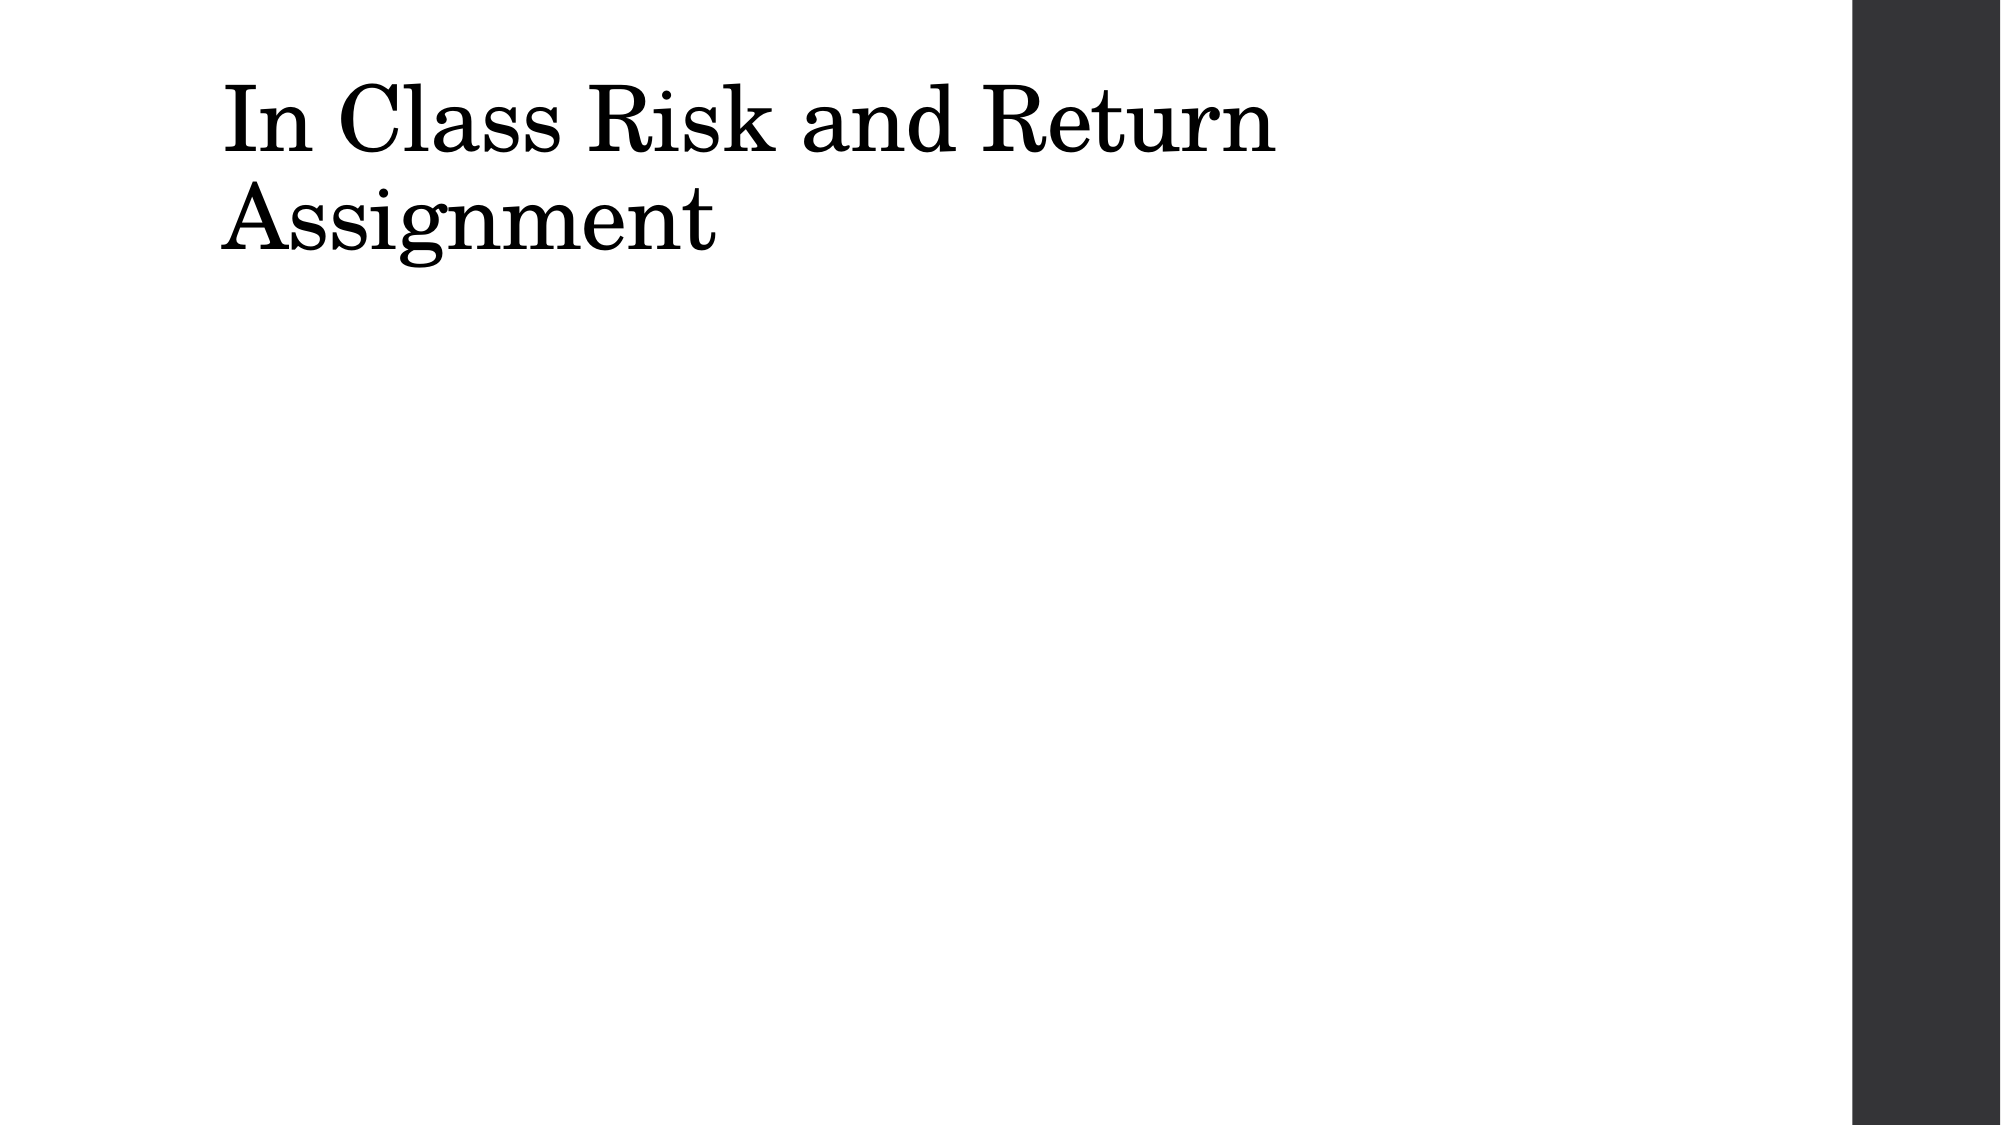

# In Class Risk and Return Assignment